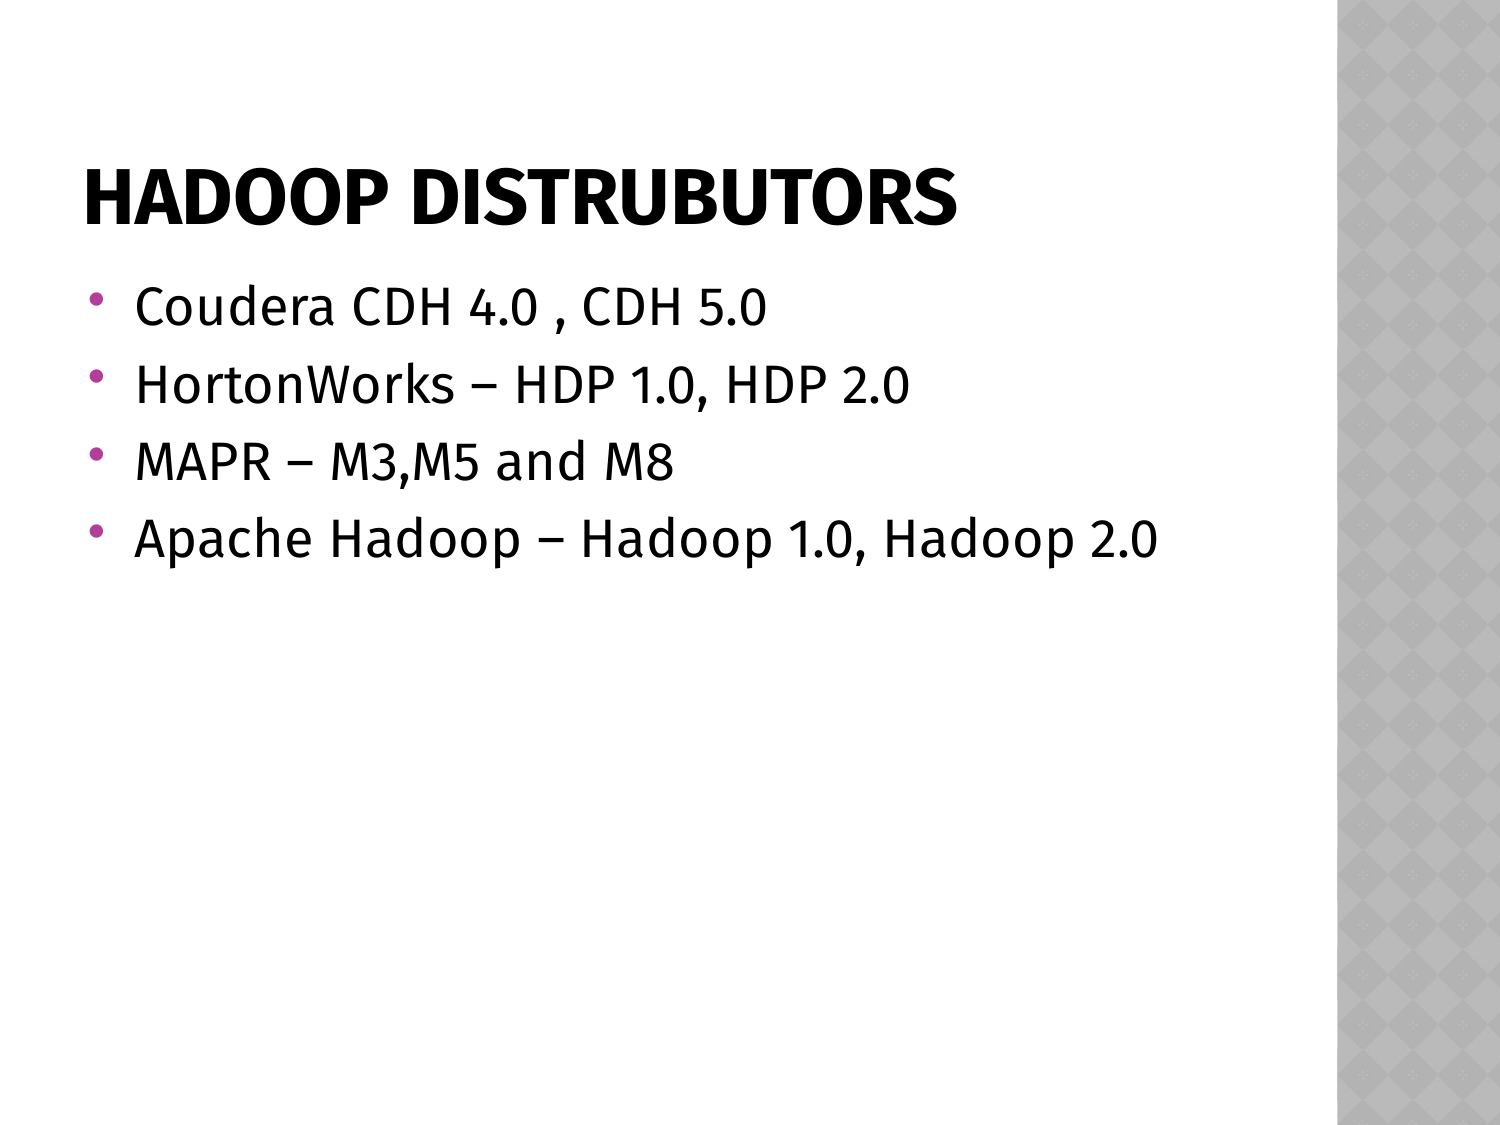

# Hadoop Distrubutors
Coudera CDH 4.0 , CDH 5.0
HortonWorks – HDP 1.0, HDP 2.0
MAPR – M3,M5 and M8
Apache Hadoop – Hadoop 1.0, Hadoop 2.0